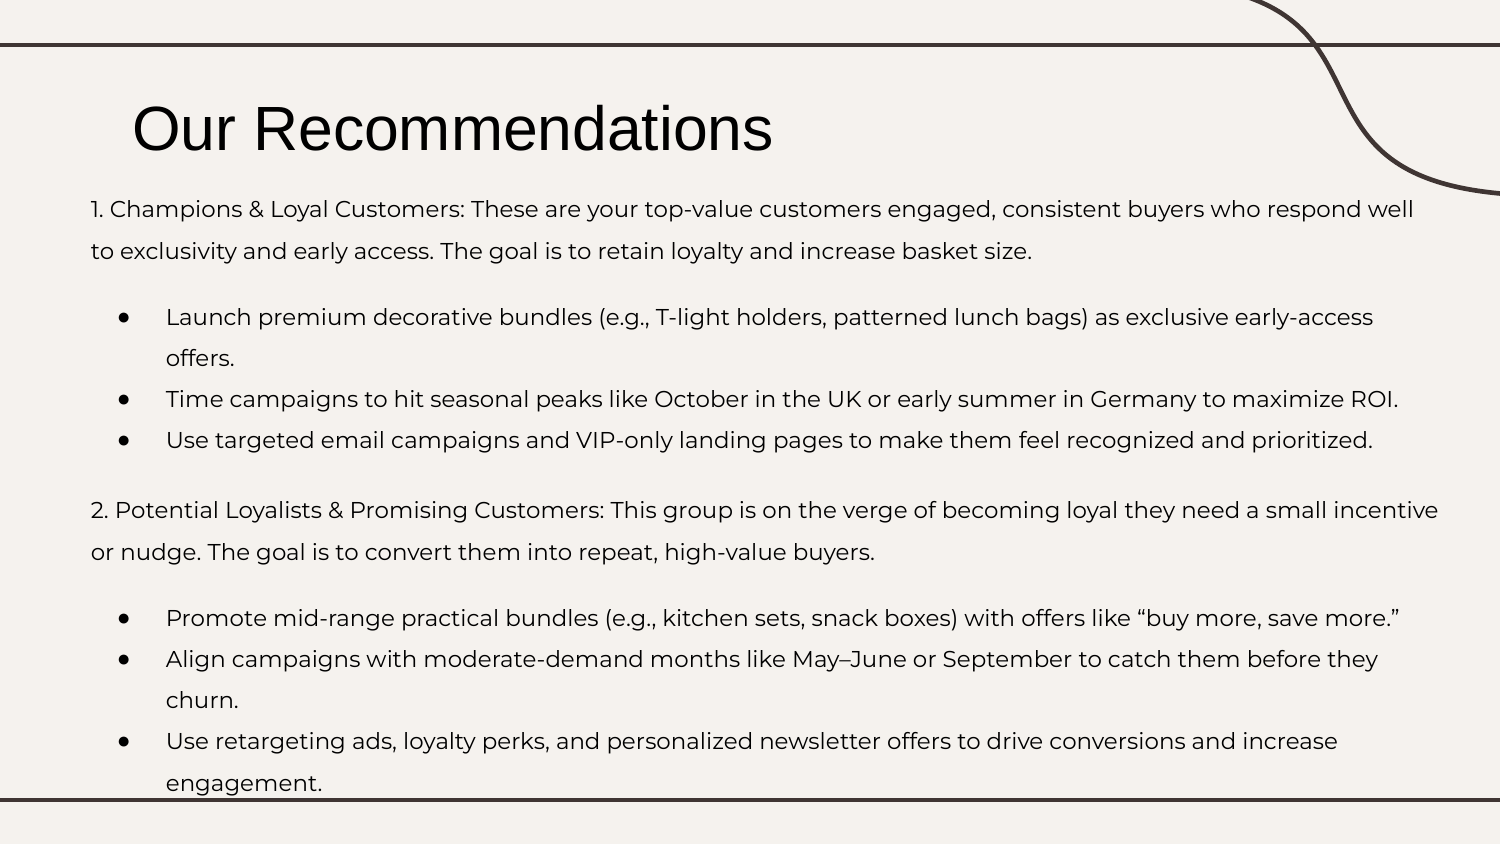

# Our Recommendations
1. Champions & Loyal Customers: These are your top-value customers engaged, consistent buyers who respond well to exclusivity and early access. The goal is to retain loyalty and increase basket size.
Launch premium decorative bundles (e.g., T-light holders, patterned lunch bags) as exclusive early-access offers.
Time campaigns to hit seasonal peaks like October in the UK or early summer in Germany to maximize ROI.
Use targeted email campaigns and VIP-only landing pages to make them feel recognized and prioritized.
2. Potential Loyalists & Promising Customers: This group is on the verge of becoming loyal they need a small incentive or nudge. The goal is to convert them into repeat, high-value buyers.
Promote mid-range practical bundles (e.g., kitchen sets, snack boxes) with offers like “buy more, save more.”
Align campaigns with moderate-demand months like May–June or September to catch them before they churn.
Use retargeting ads, loyalty perks, and personalized newsletter offers to drive conversions and increase engagement.